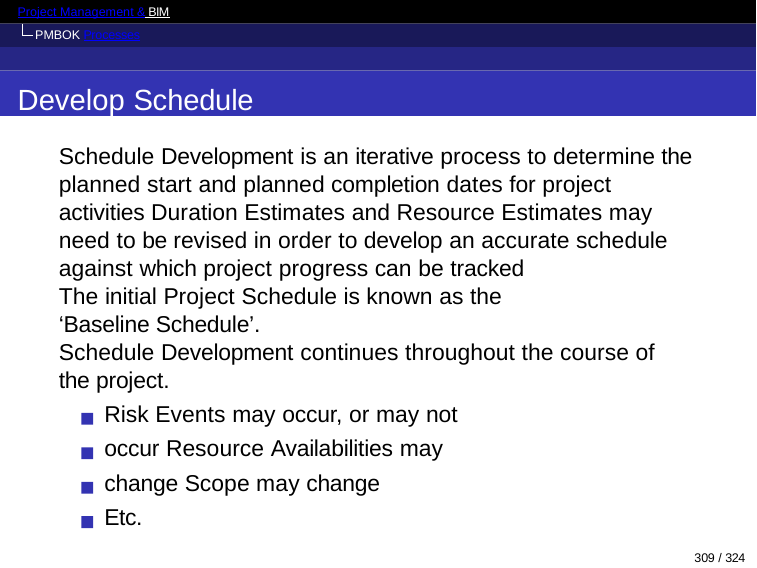

Project Management & BIM PMBOK Processes

Develop Schedule
Schedule Development is an iterative process to determine the planned start and planned completion dates for project activities Duration Estimates and Resource Estimates may need to be revised in order to develop an accurate schedule against which project progress can be tracked
The initial Project Schedule is known as the ‘Baseline Schedule’.
Schedule Development continues throughout the course of the project.
Risk Events may occur, or may not occur Resource Availabilities may change Scope may change
Etc.

309 / 324